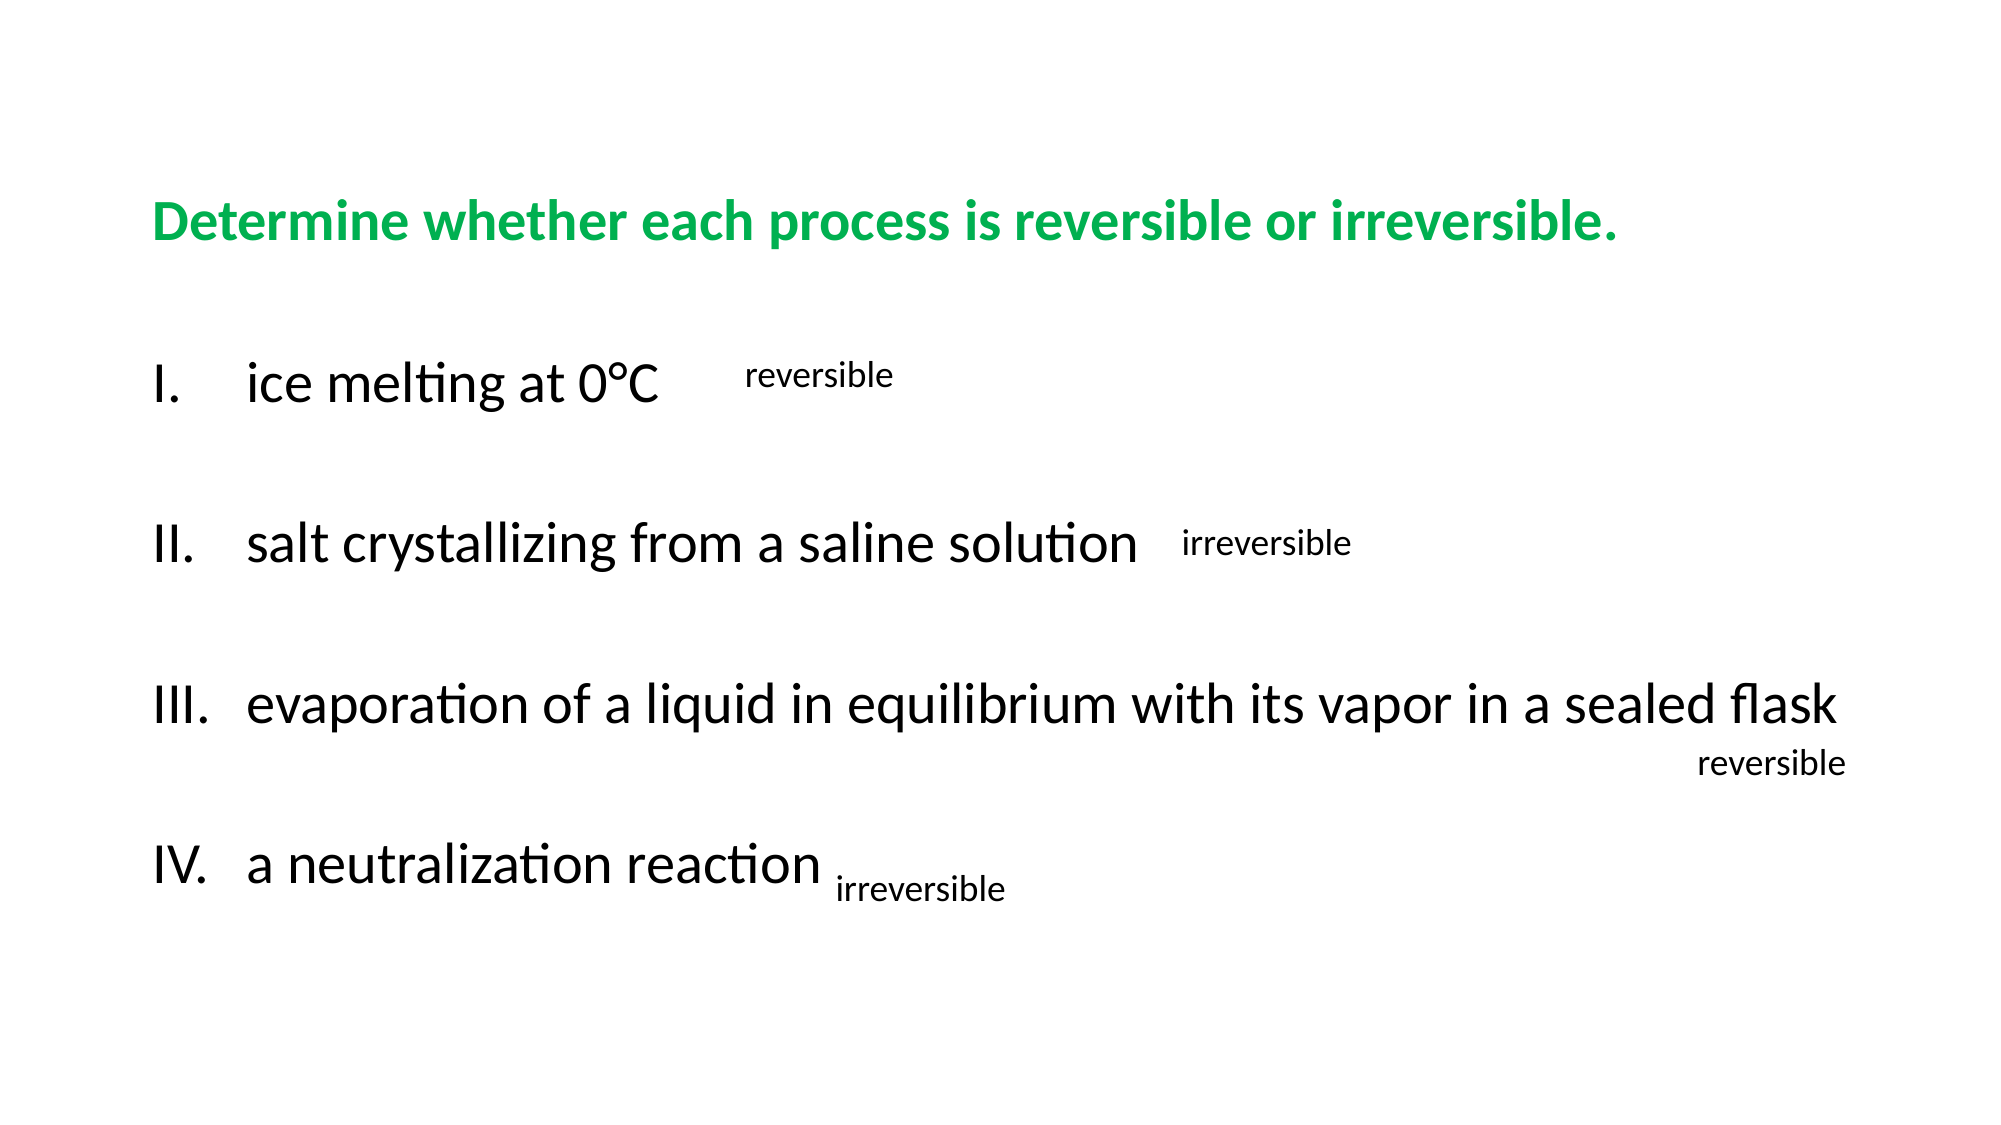

#
Determine whether each process is reversible or irreversible.
ice melting at 0°C
salt crystallizing from a saline solution
evaporation of a liquid in equilibrium with its vapor in a sealed flask
a neutralization reaction

reversible
irreversible
reversible
irreversible